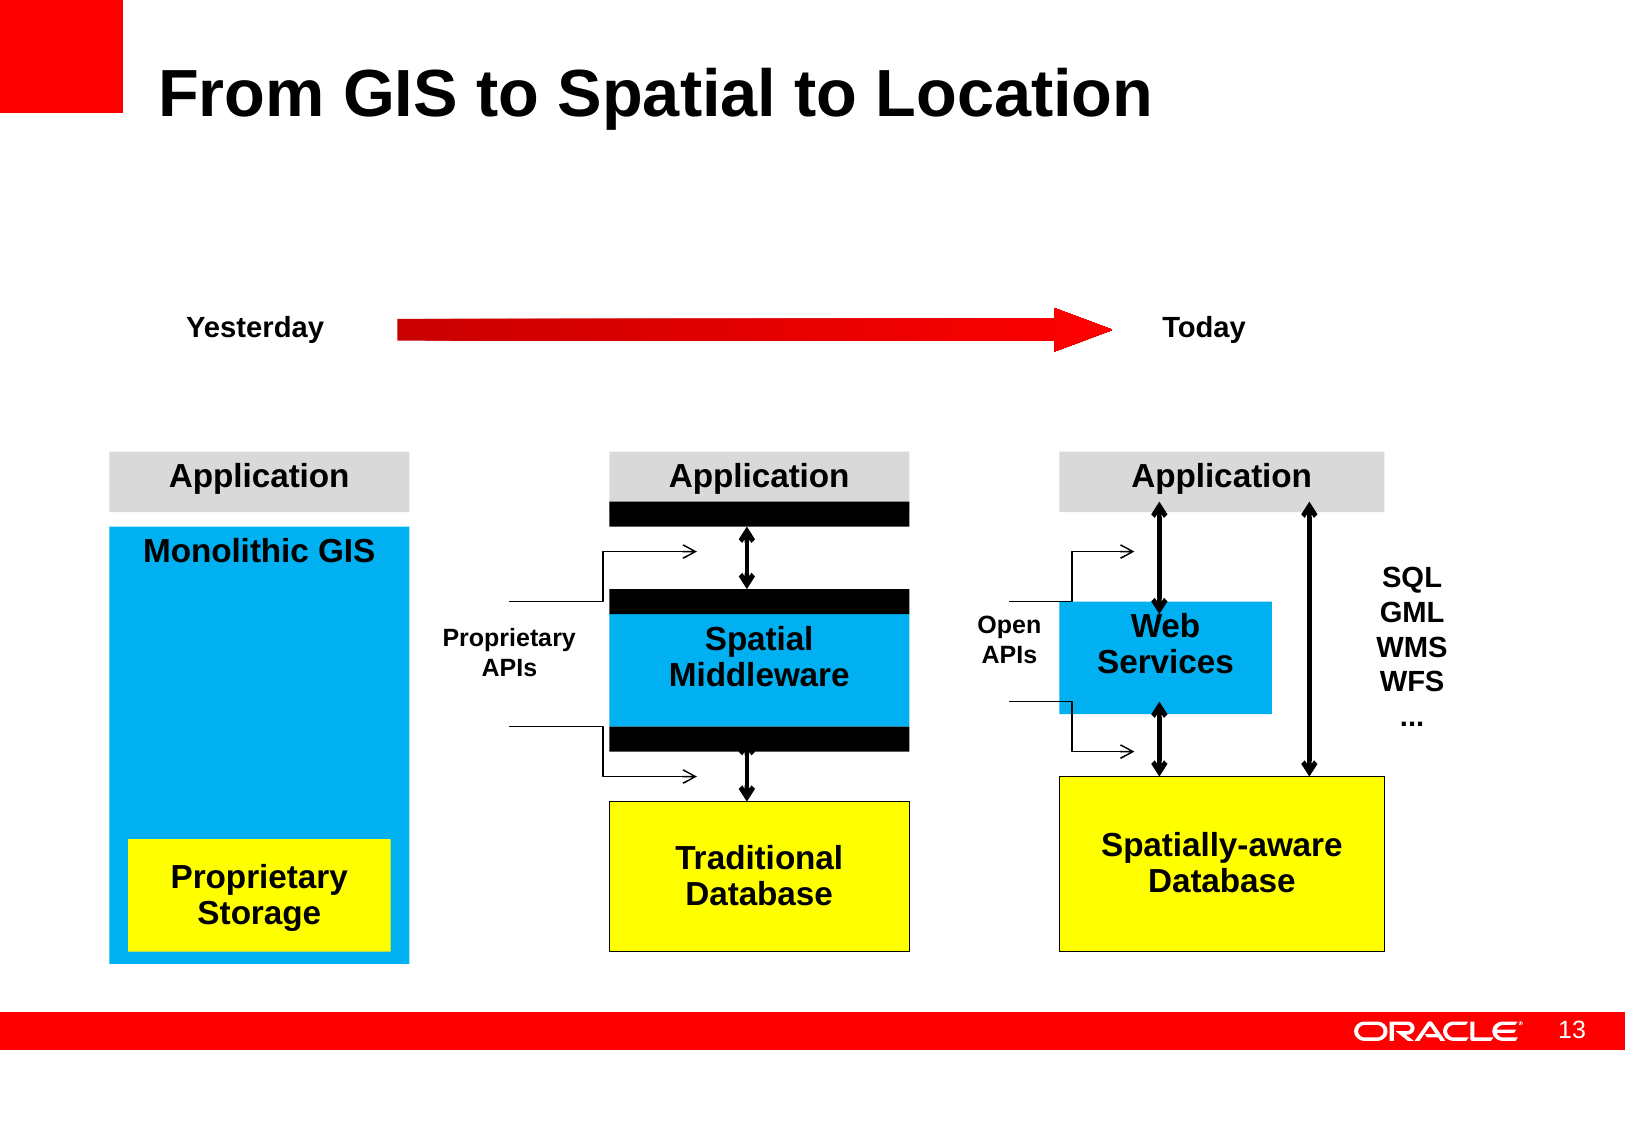

# From GIS to Spatial to Location
Yesterday
Today

Application
Application
Application

Monolithic GIS
SQL
GML
WMS
WFS
...

Open
APIs
Web Services
Proprietary
APIs
Spatial Middleware

Spatially-aware Database
Traditional Database
Proprietary Storage